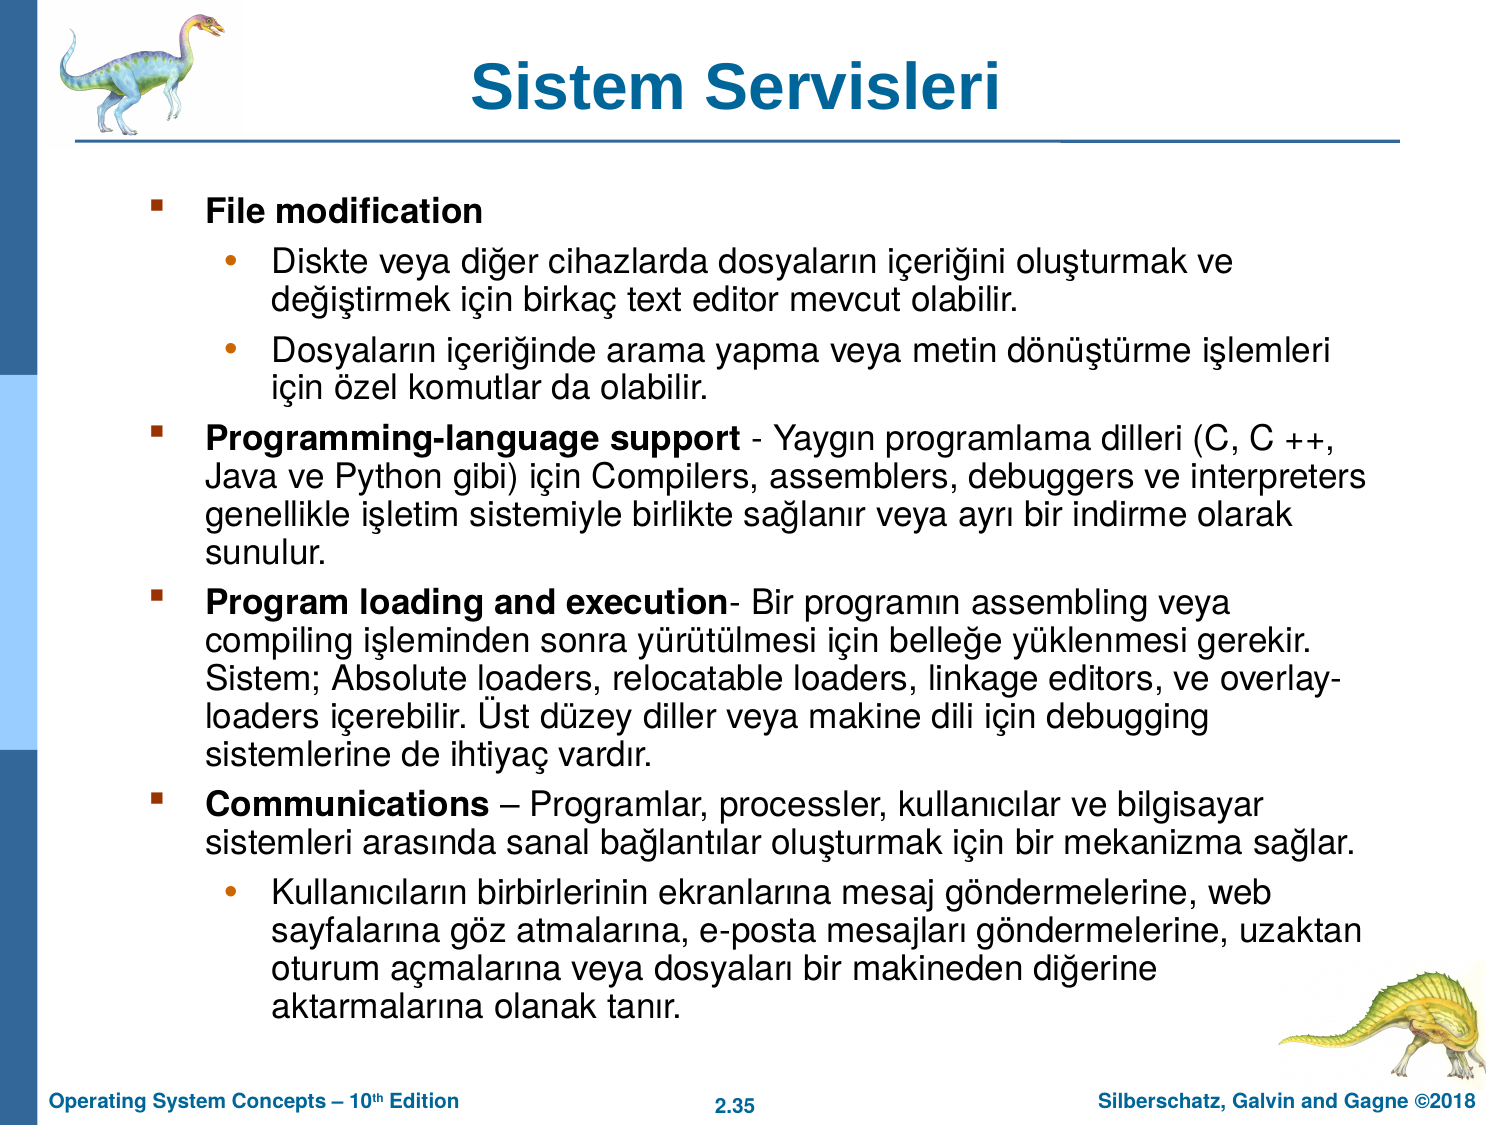

# Sistem Servisleri
File modification
Diskte veya diğer cihazlarda dosyaların içeriğini oluşturmak ve değiştirmek için birkaç text editor mevcut olabilir.
Dosyaların içeriğinde arama yapma veya metin dönüştürme işlemleri için özel komutlar da olabilir.
Programming-language support - Yaygın programlama dilleri (C, C ++, Java ve Python gibi) için Compilers, assemblers, debuggers ve interpreters genellikle işletim sistemiyle birlikte sağlanır veya ayrı bir indirme olarak sunulur.
Program loading and execution- Bir programın assembling veya compiling işleminden sonra yürütülmesi için belleğe yüklenmesi gerekir. Sistem; Absolute loaders, relocatable loaders, linkage editors, ve overlay-loaders içerebilir. Üst düzey diller veya makine dili için debugging sistemlerine de ihtiyaç vardır.
Communications – Programlar, processler, kullanıcılar ve bilgisayar sistemleri arasında sanal bağlantılar oluşturmak için bir mekanizma sağlar.
Kullanıcıların birbirlerinin ekranlarına mesaj göndermelerine, web sayfalarına göz atmalarına, e-posta mesajları göndermelerine, uzaktan oturum açmalarına veya dosyaları bir makineden diğerine aktarmalarına olanak tanır.